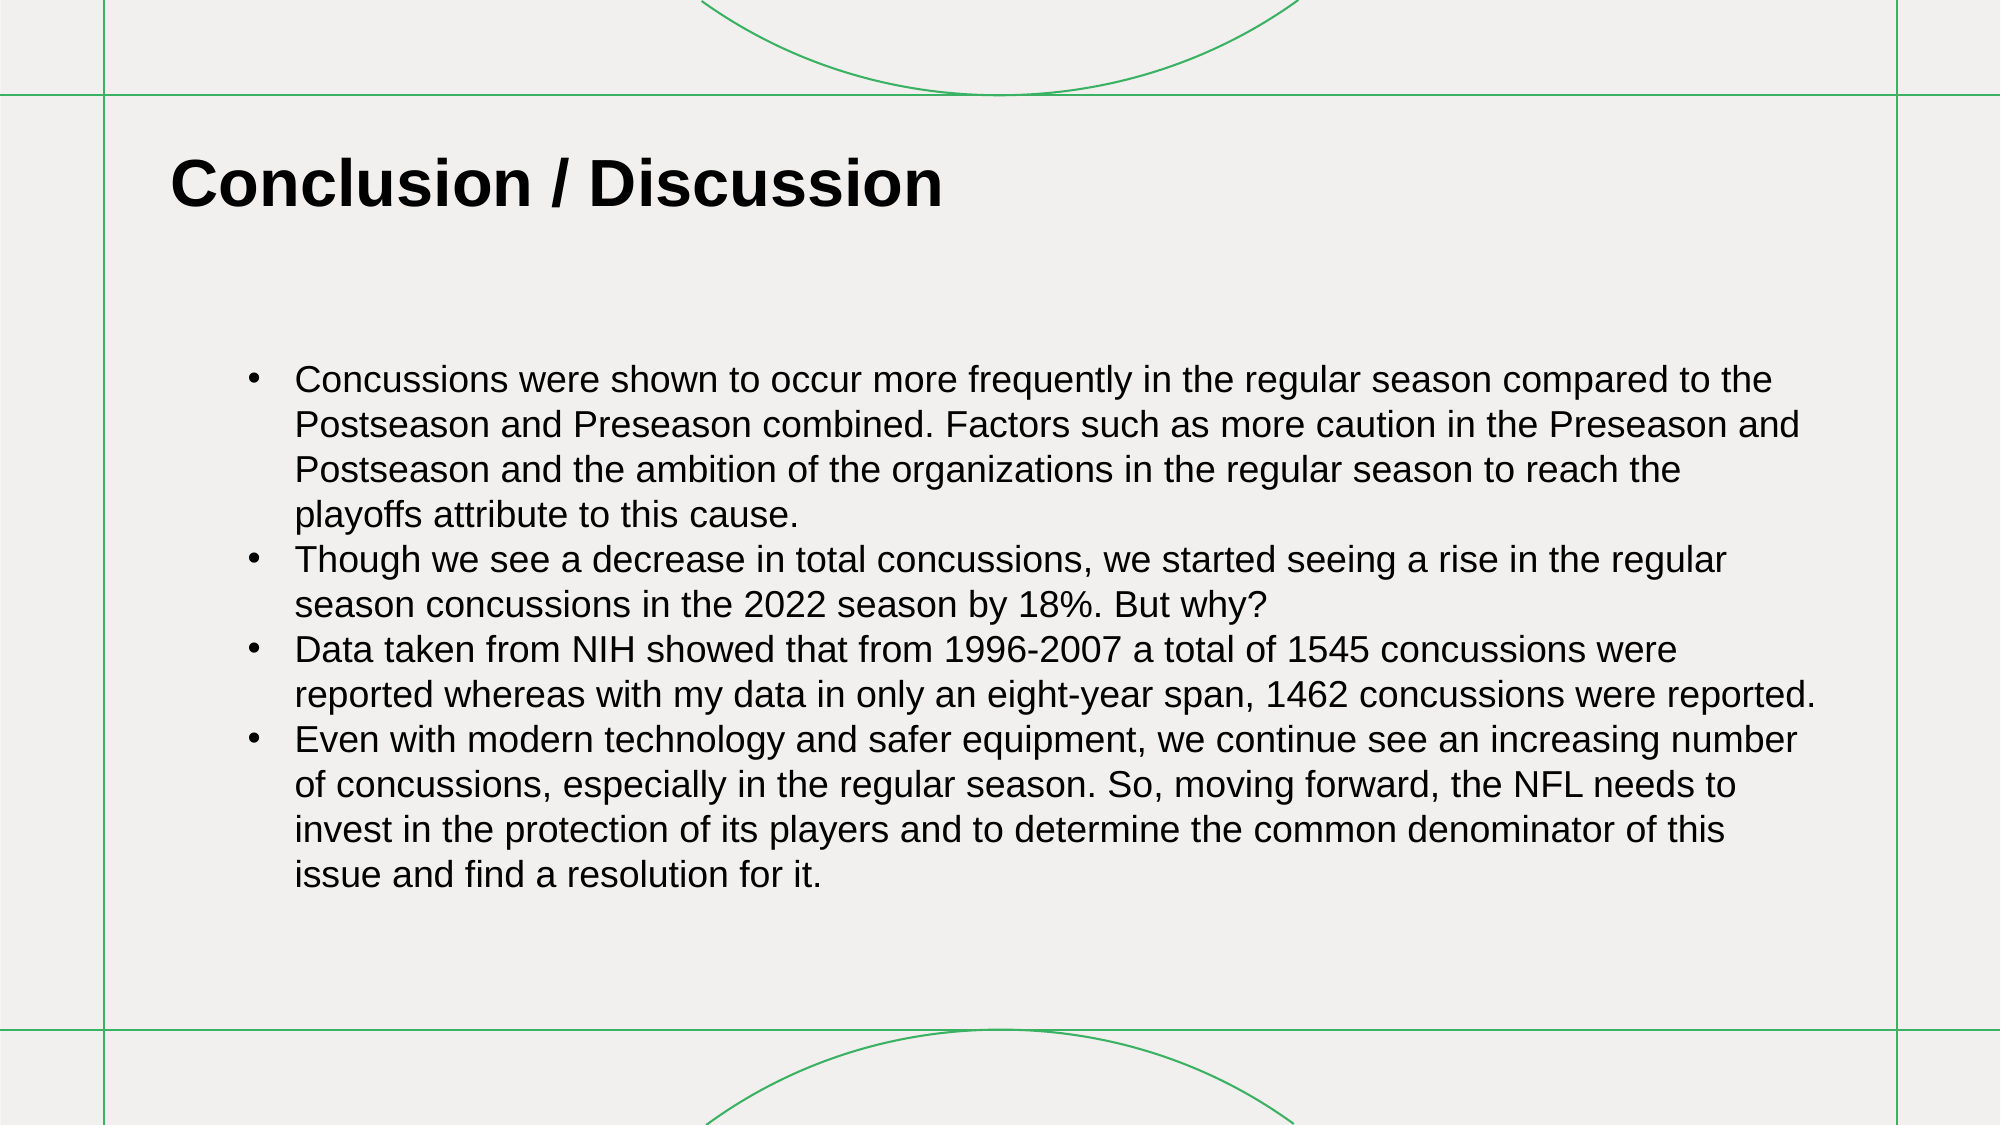

Conclusion / Discussion
Concussions were shown to occur more frequently in the regular season compared to the Postseason and Preseason combined. Factors such as more caution in the Preseason and Postseason and the ambition of the organizations in the regular season to reach the playoffs attribute to this cause.
Though we see a decrease in total concussions, we started seeing a rise in the regular season concussions in the 2022 season by 18%. But why?
Data taken from NIH showed that from 1996-2007 a total of 1545 concussions were reported whereas with my data in only an eight-year span, 1462 concussions were reported.
Even with modern technology and safer equipment, we continue see an increasing number of concussions, especially in the regular season. So, moving forward, the NFL needs to invest in the protection of its players and to determine the common denominator of this issue and find a resolution for it.